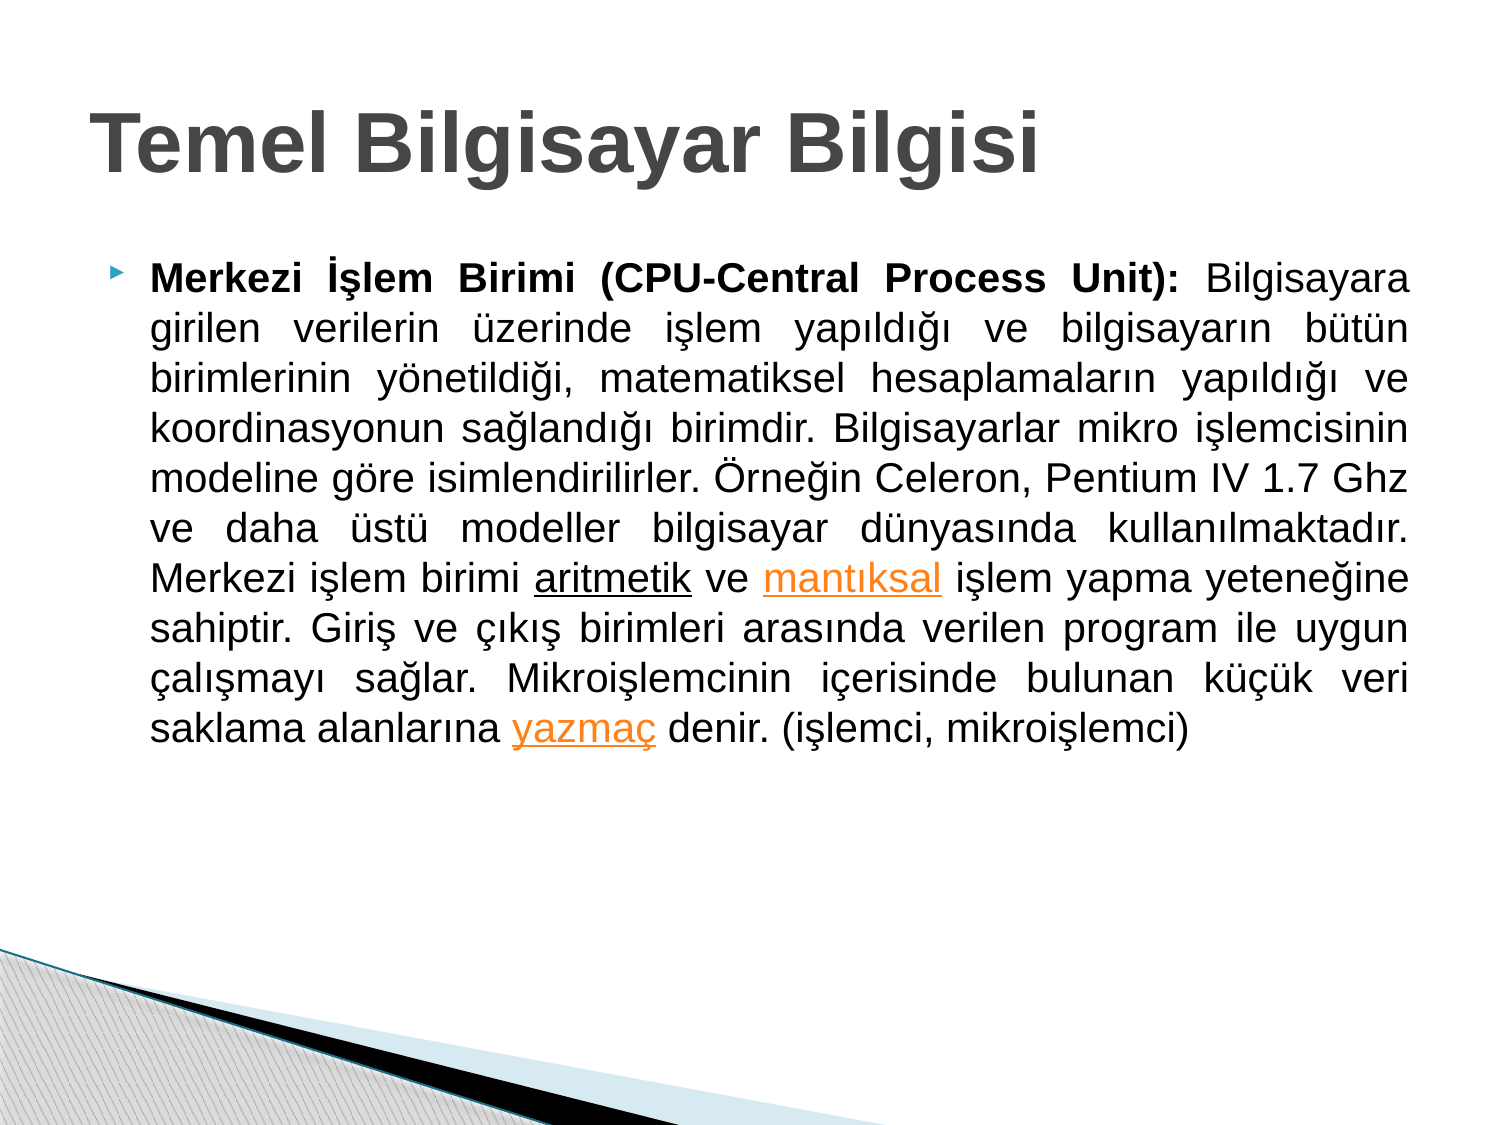

# Temel Bilgisayar Bilgisi
Merkezi İşlem Birimi (CPU-Central Process Unit): Bilgisayara girilen verilerin üzerinde işlem yapıldığı ve bilgisayarın bütün birimlerinin yönetildiği, matematiksel hesaplamaların yapıldığı ve koordinasyonun sağlandığı birimdir. Bilgisayarlar mikro işlemcisinin modeline göre isimlendirilirler. Örneğin Celeron, Pentium IV 1.7 Ghz ve daha üstü modeller bilgisayar dünyasında kullanılmaktadır. Merkezi işlem birimi aritmetik ve mantıksal işlem yapma yeteneğine sahiptir. Giriş ve çıkış birimleri arasında verilen program ile uygun çalışmayı sağlar. Mikroişlemcinin içerisinde bulunan küçük veri saklama alanlarına yazmaç denir. (işlemci, mikroişlemci)